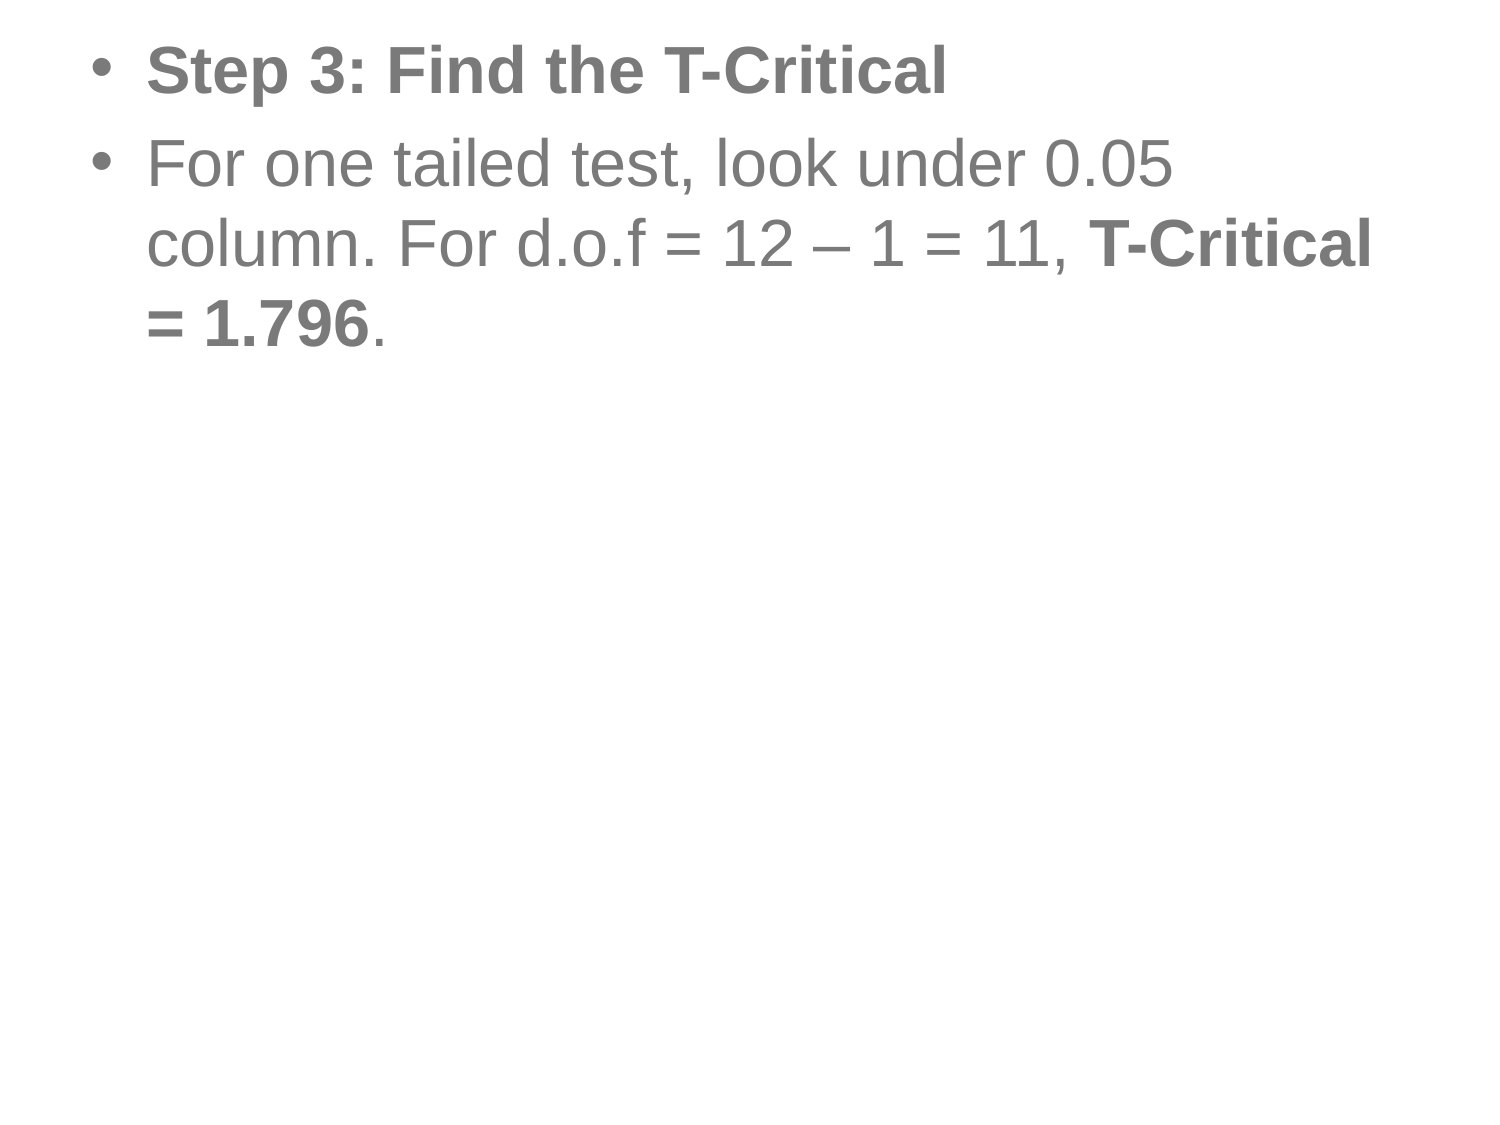

Step 3: Find the T-Critical
For one tailed test, look under 0.05 column. For d.o.f = 12 – 1 = 11, T-Critical = 1.796.